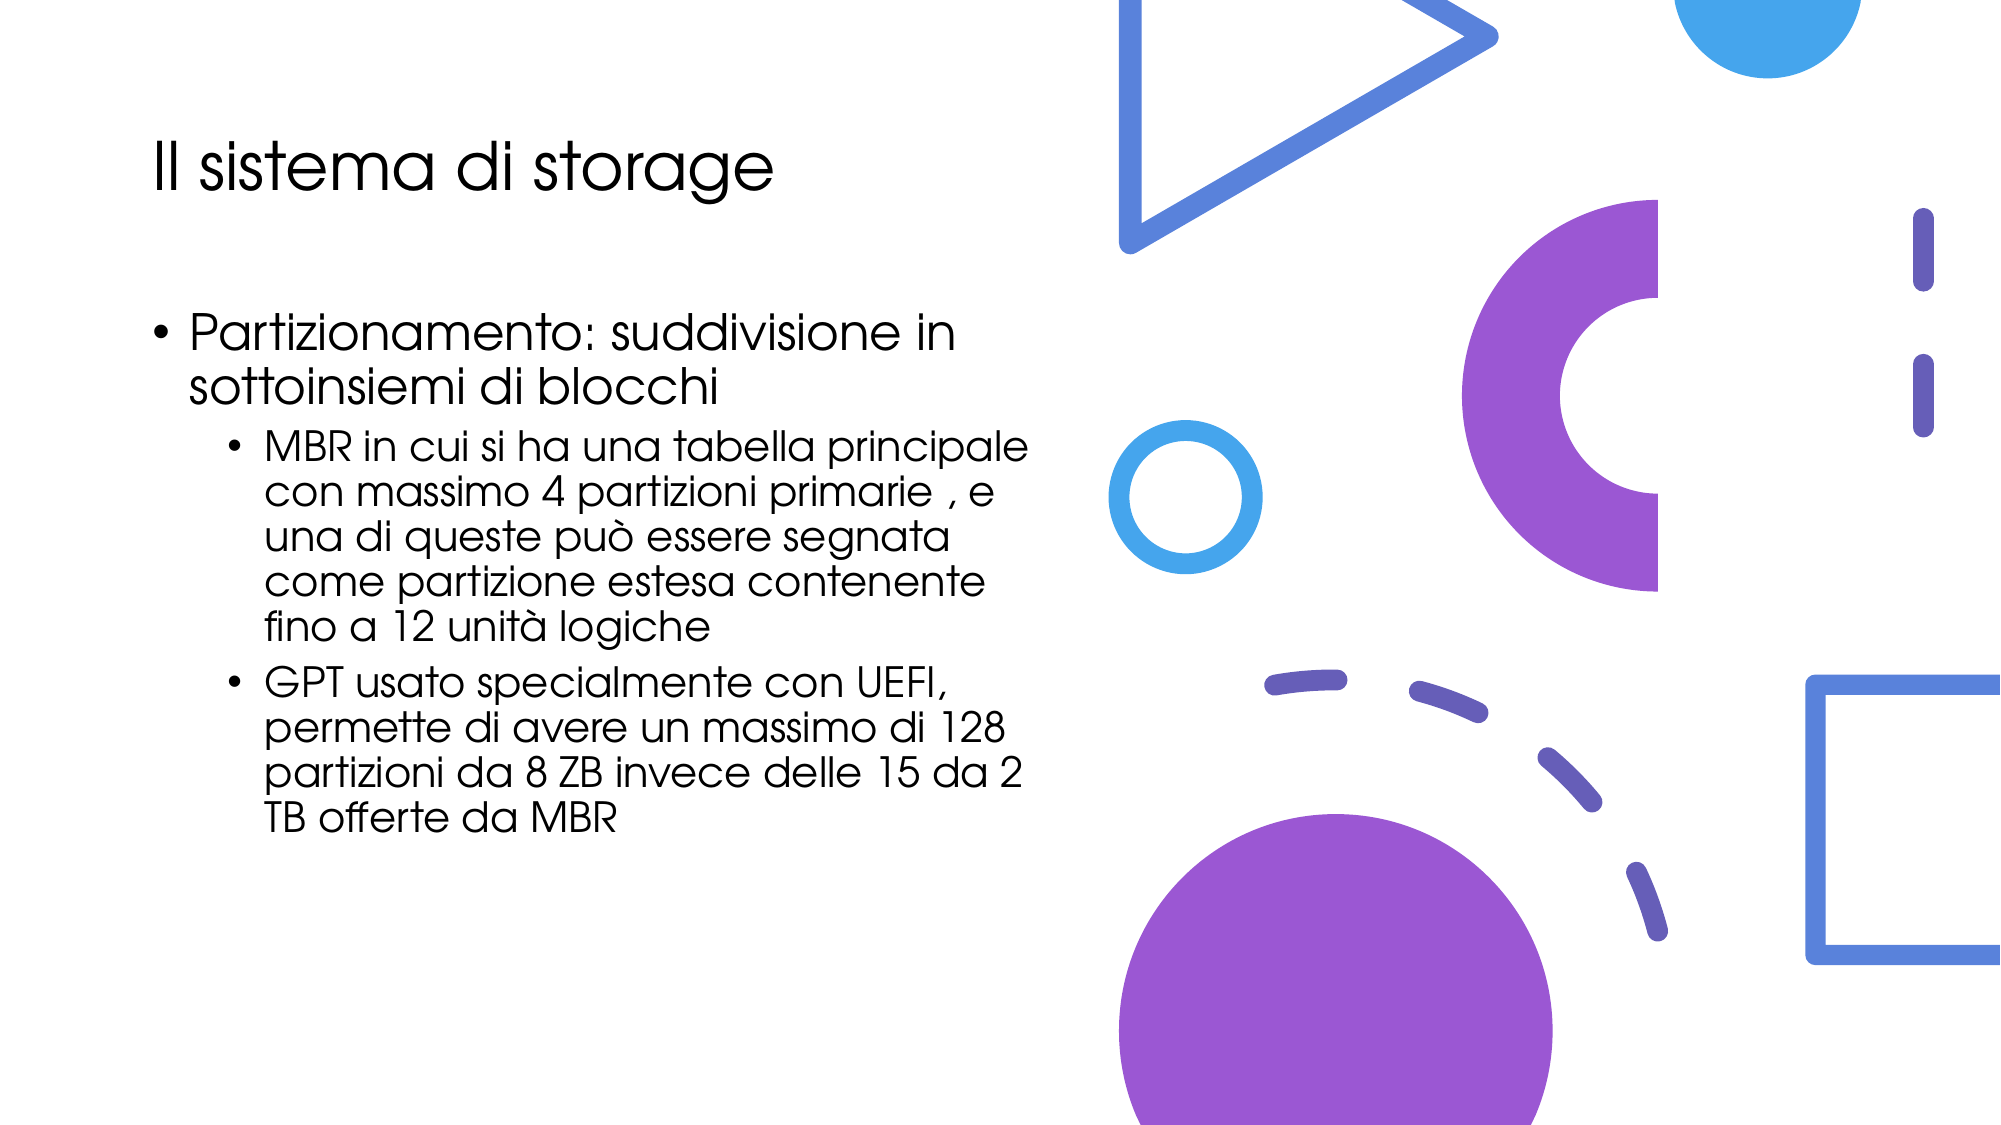

# Il sistema di storage

Partizionamento: suddivisione in sottoinsiemi di blocchi
MBR in cui si ha una tabella principale con massimo 4 partizioni primarie , e una di queste può essere segnata come partizione estesa contenente fino a 12 unità logiche
GPT usato specialmente con UEFI, permette di avere un massimo di 128 partizioni da 8 ZB invece delle 15 da 2 TB offerte da MBR